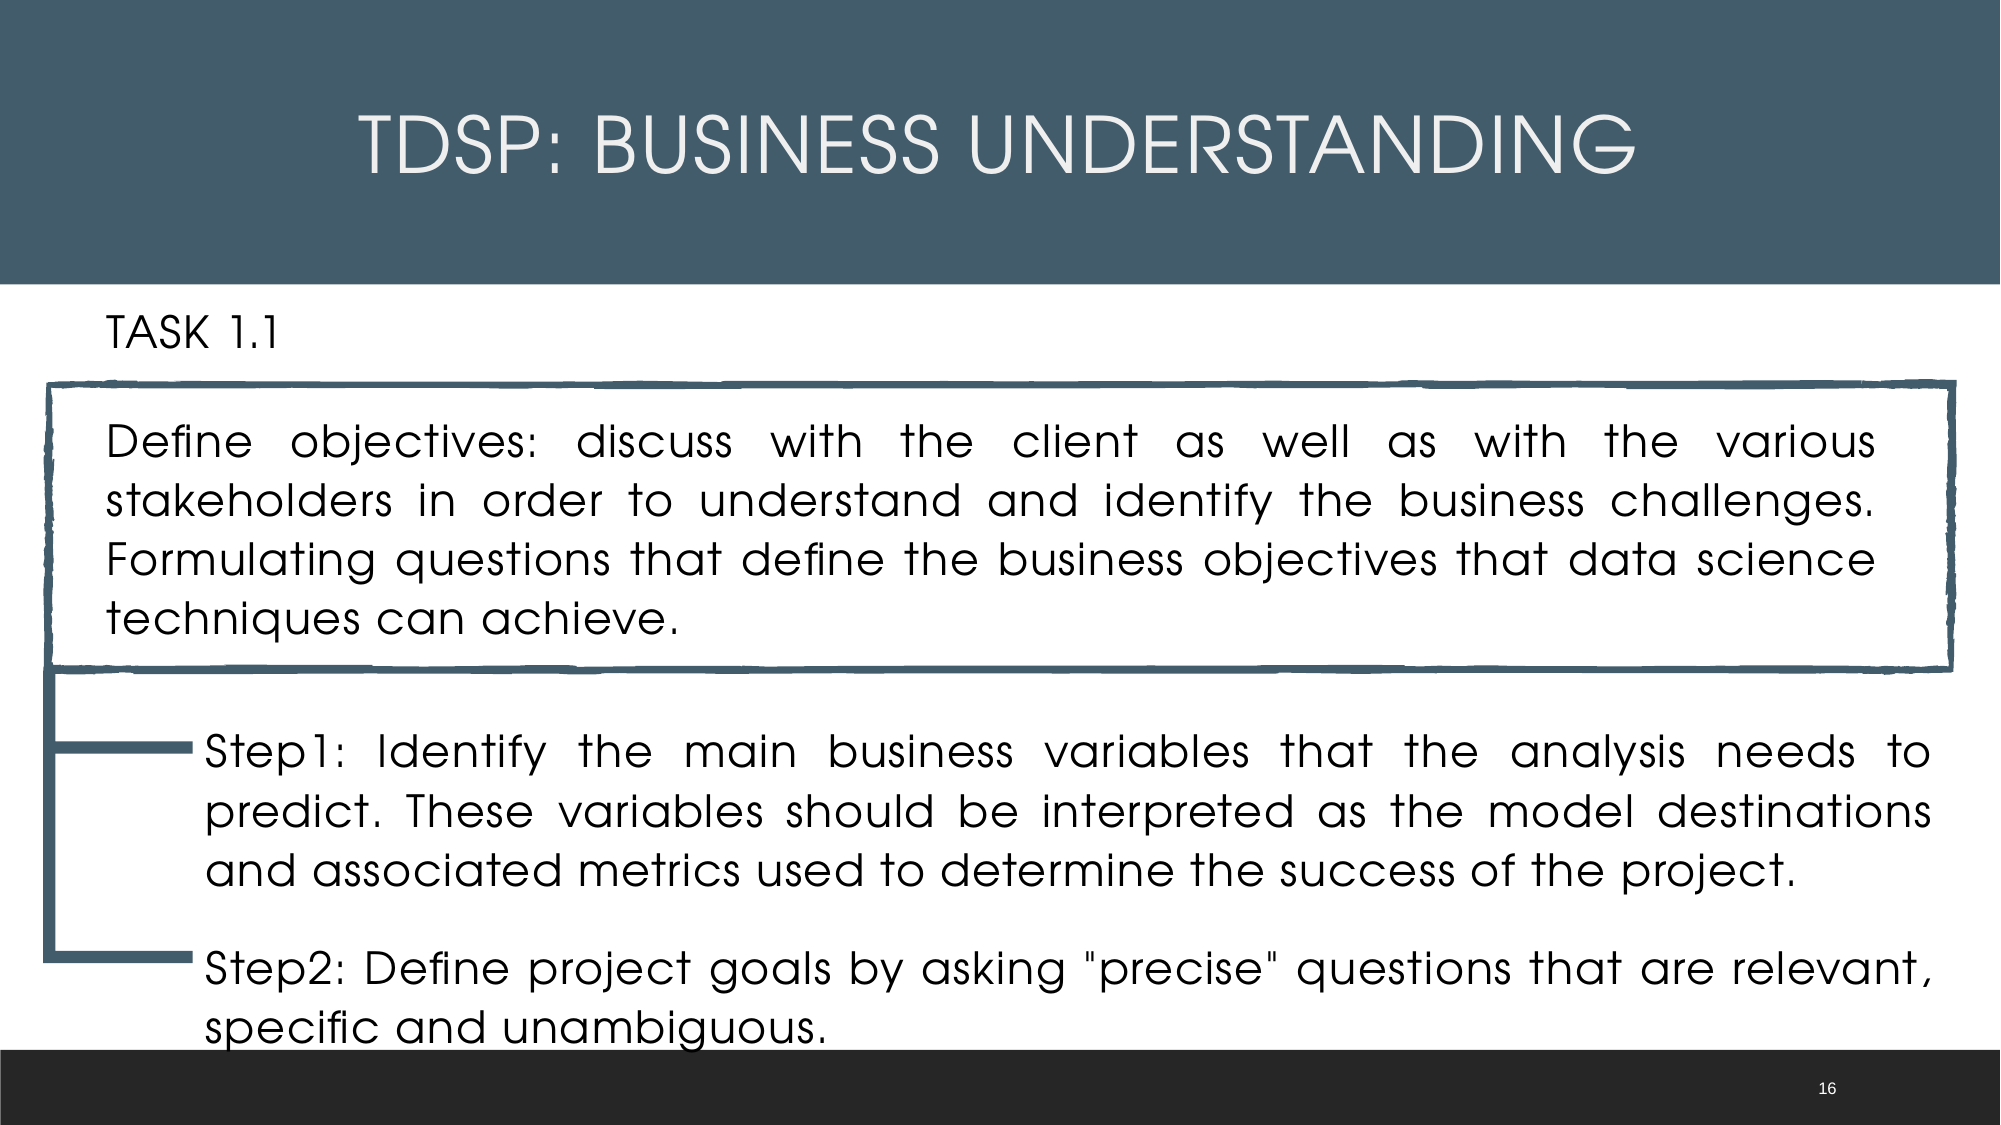

TDSP: BUSINESS UNDERSTANDING
TASK 1.1

Define objectives: discuss with the client as well as with the various stakeholders in order to understand and identify the business challenges. Formulating questions that define the business objectives that data science techniques can achieve.

Step1: Identify the main business variables that the analysis needs to predict. These variables should be interpreted as the model destinations and associated metrics used to determine the success of the project.

Step2: Define project goals by asking "precise" questions that are relevant, specific and unambiguous.
16